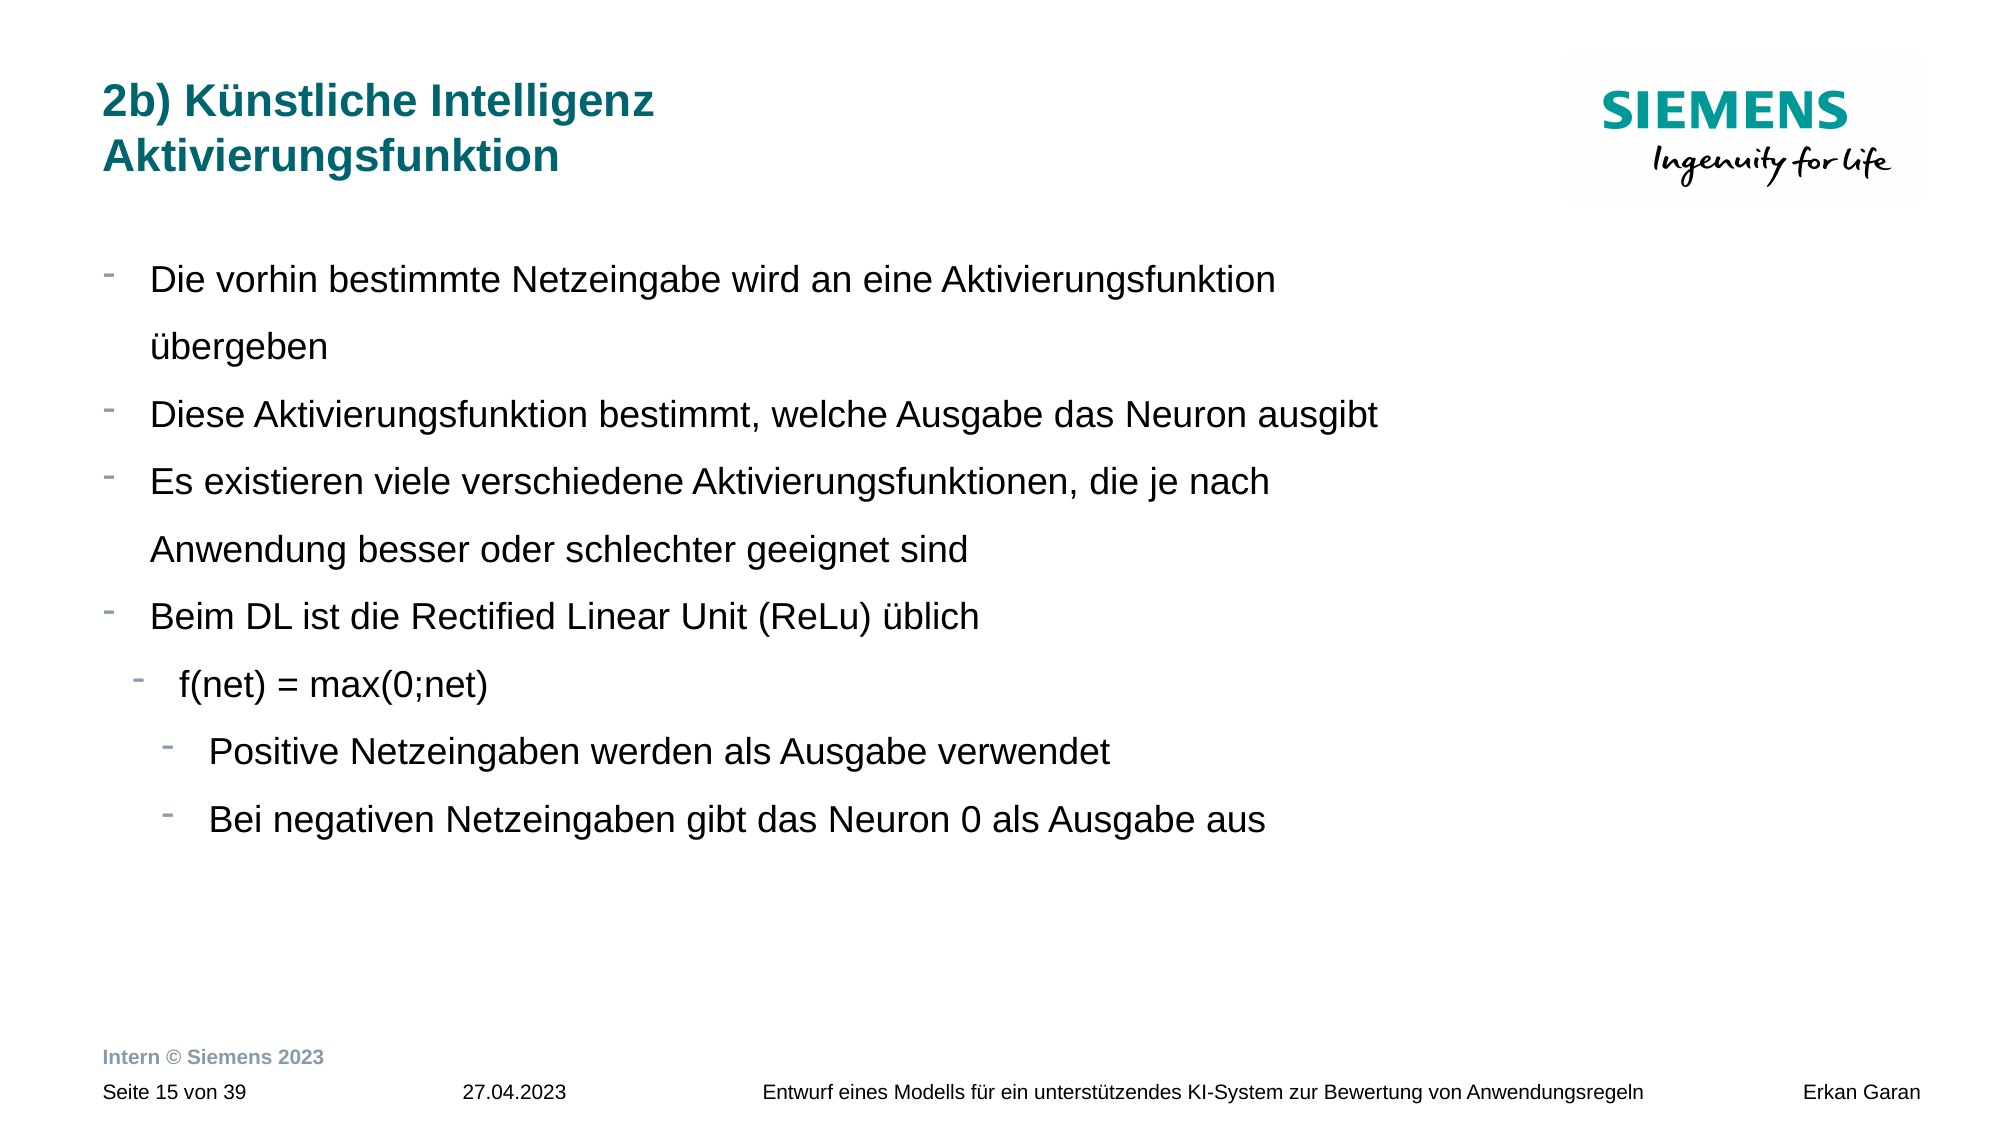

# 2b) Künstliche Intelligenz Aktivierungsfunktion
Die vorhin bestimmte Netzeingabe wird an eine Aktivierungsfunktion übergeben
Diese Aktivierungsfunktion bestimmt, welche Ausgabe das Neuron ausgibt
Es existieren viele verschiedene Aktivierungsfunktionen, die je nach Anwendung besser oder schlechter geeignet sind
Beim DL ist die Rectified Linear Unit (ReLu) üblich
f(net) = max(0;net)
Positive Netzeingaben werden als Ausgabe verwendet
Bei negativen Netzeingaben gibt das Neuron 0 als Ausgabe aus